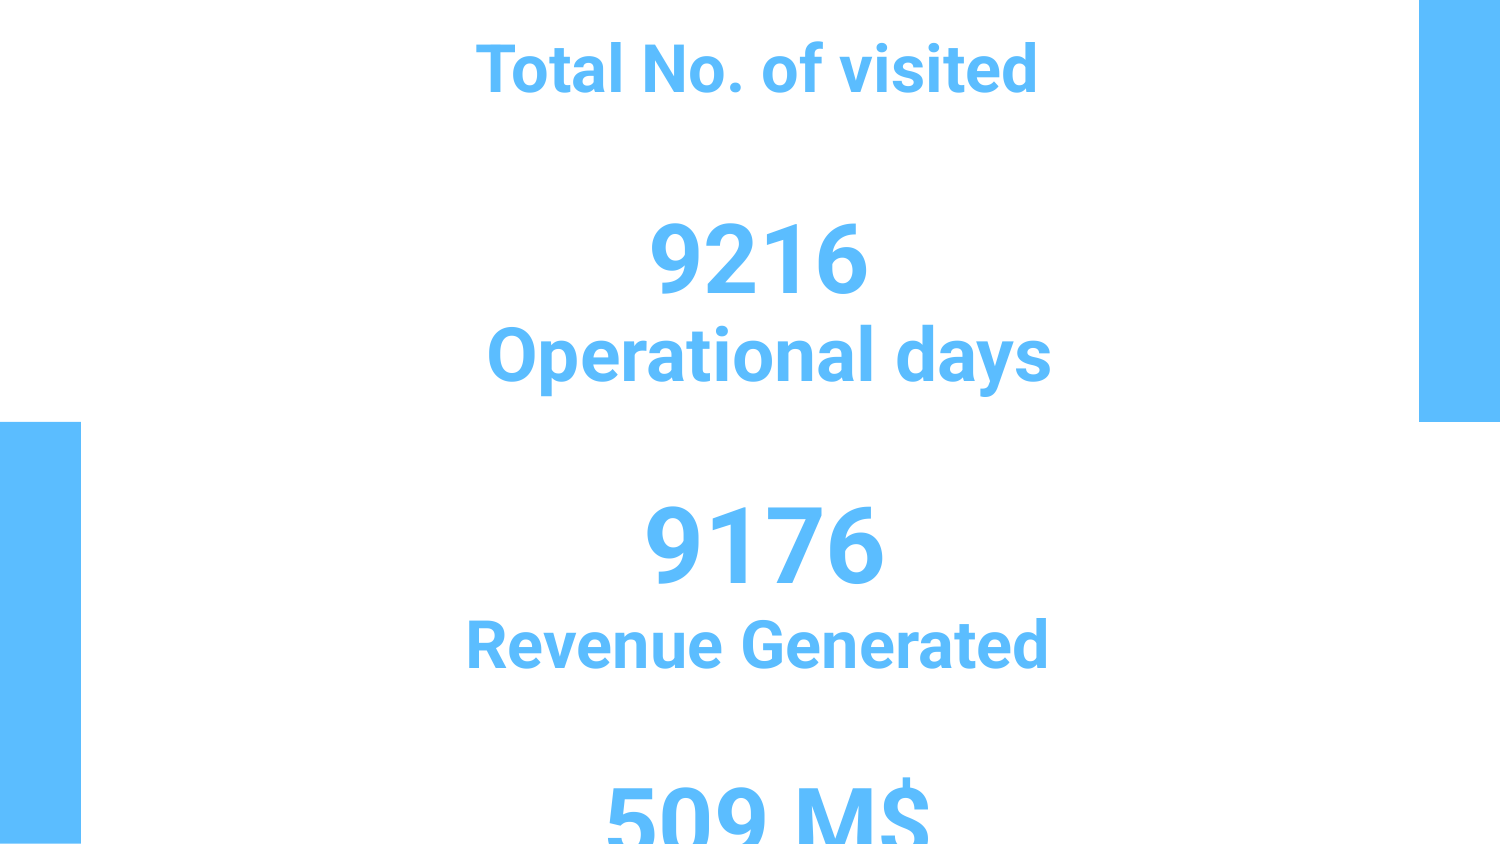

Total No. of visited
# 9216
Operational days
9176
Revenue Generated
509 M$